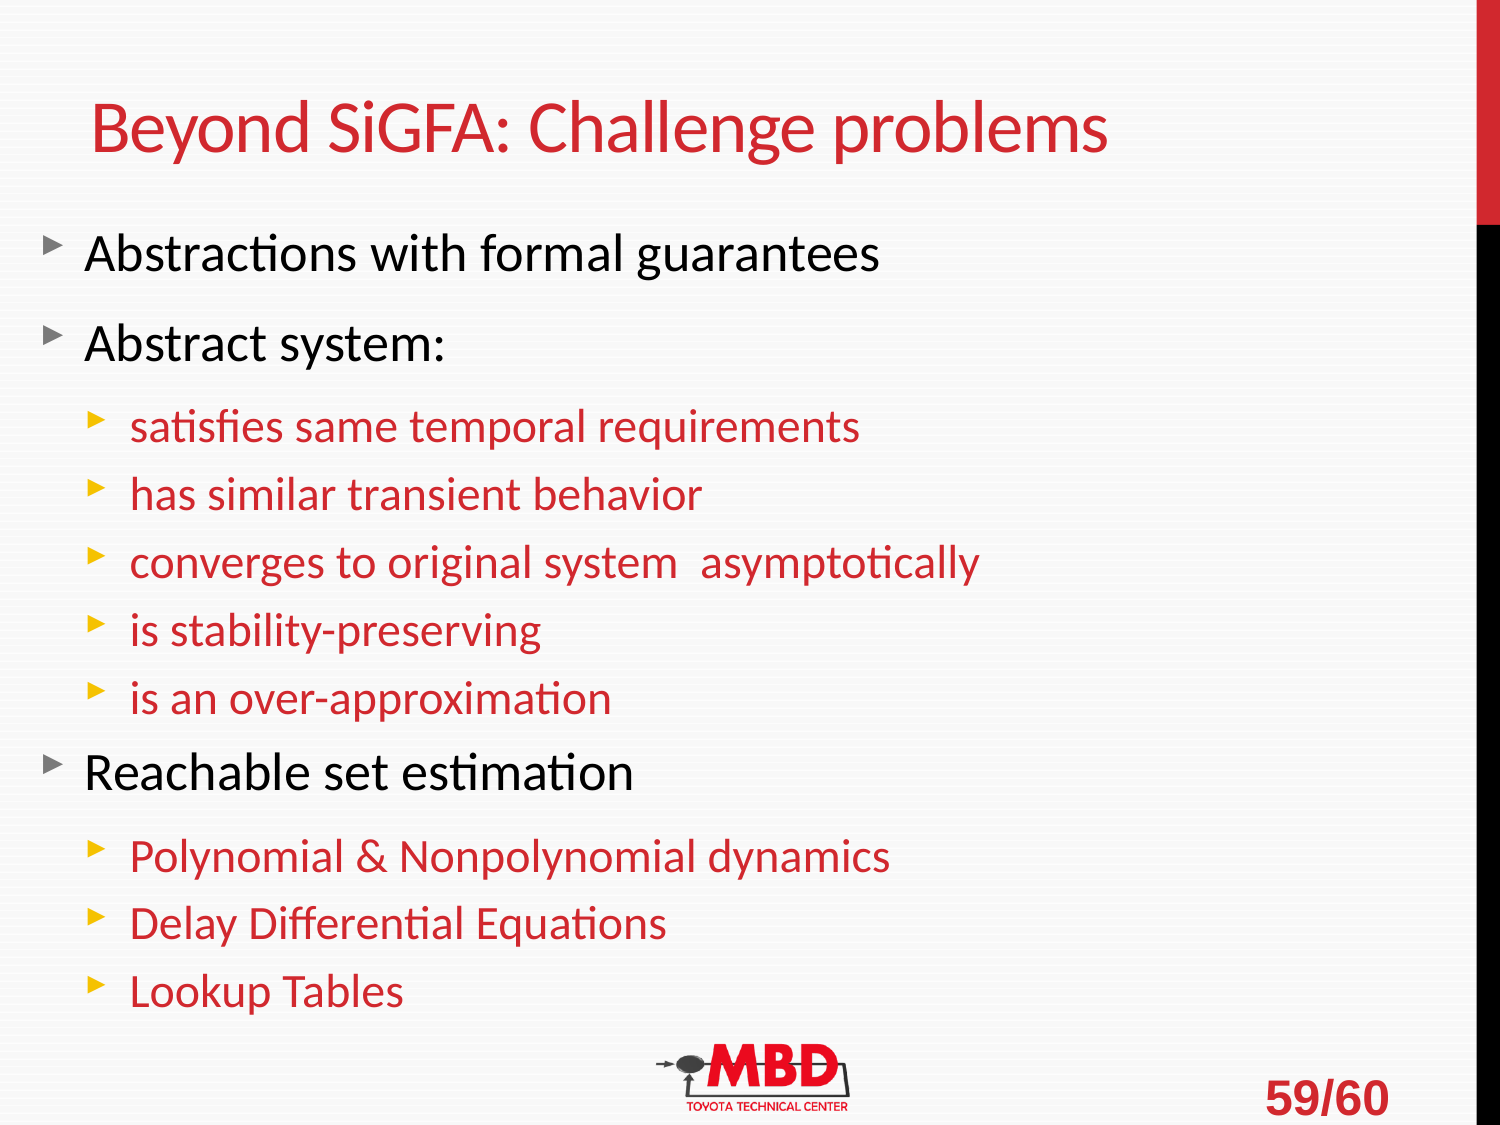

# Beyond SiGFA: Challenge problems
Abstractions with formal guarantees
Abstract system:
satisfies same temporal requirements
has similar transient behavior
converges to original system  asymptotically
is stability-preserving
is an over-approximation
Reachable set estimation
Polynomial & Nonpolynomial dynamics
Delay Differential Equations
Lookup Tables

59/60